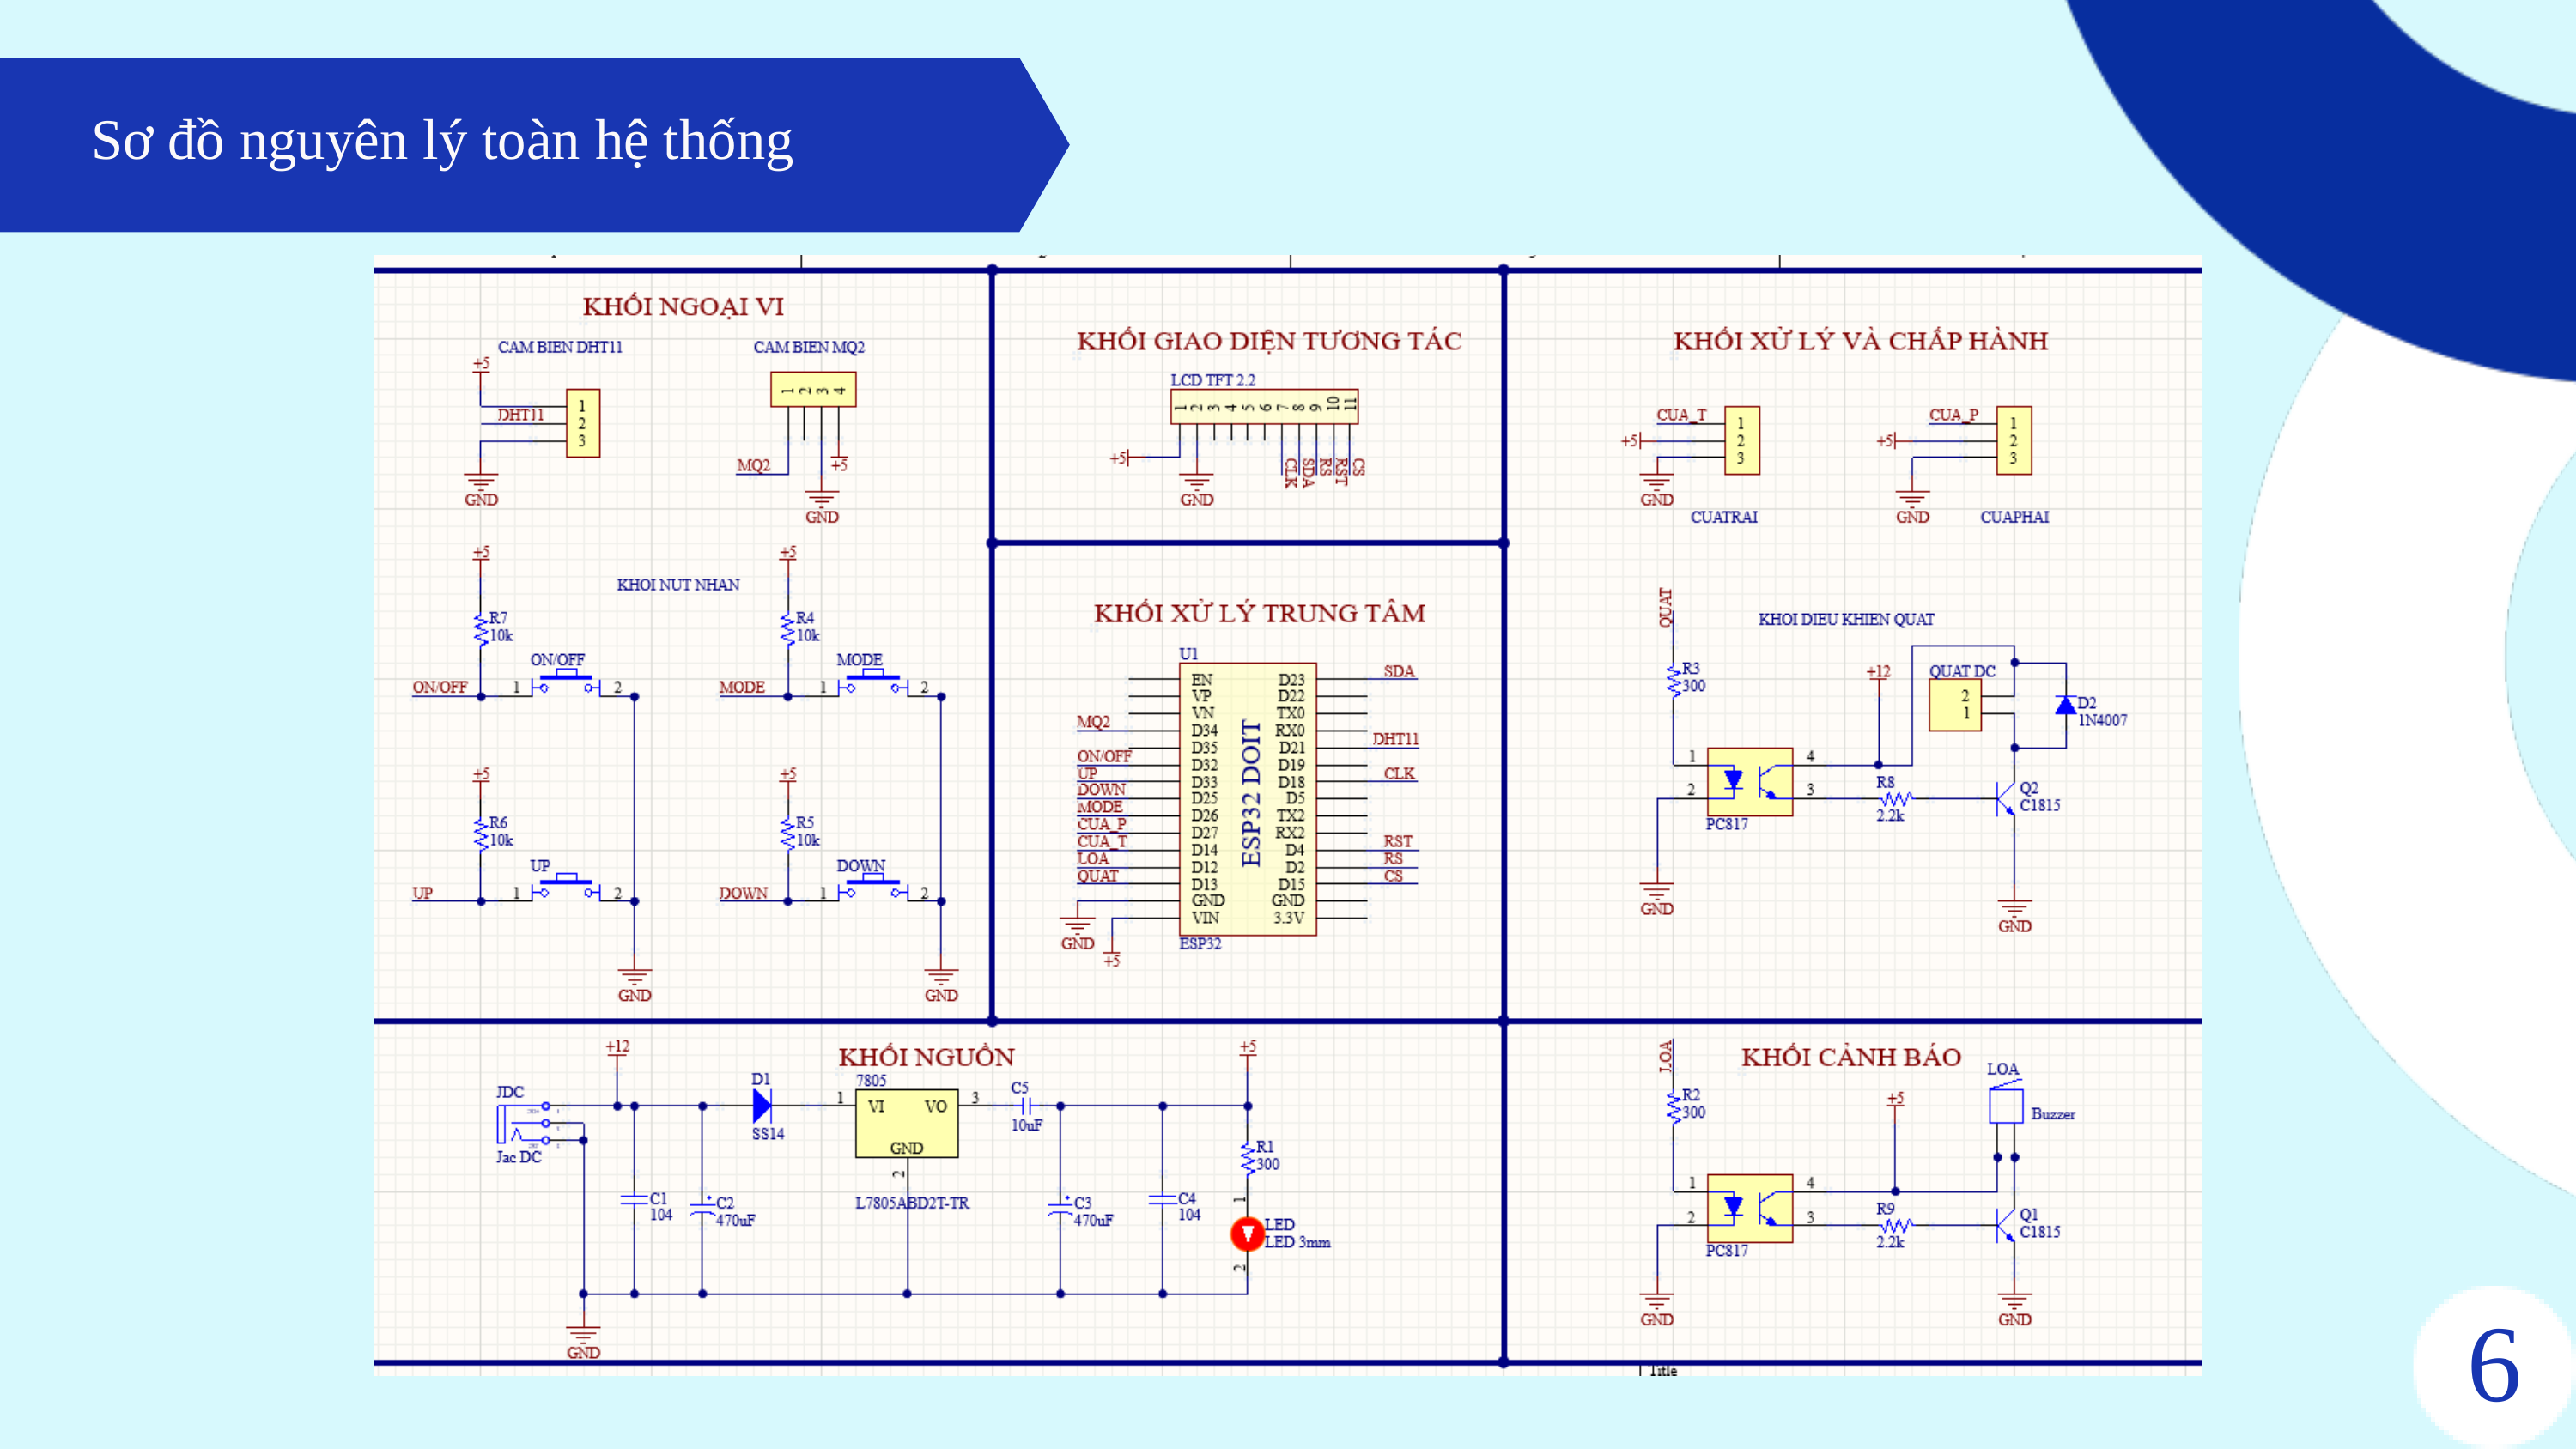

Sơ đồ nguyên lý toàn hệ thống

6